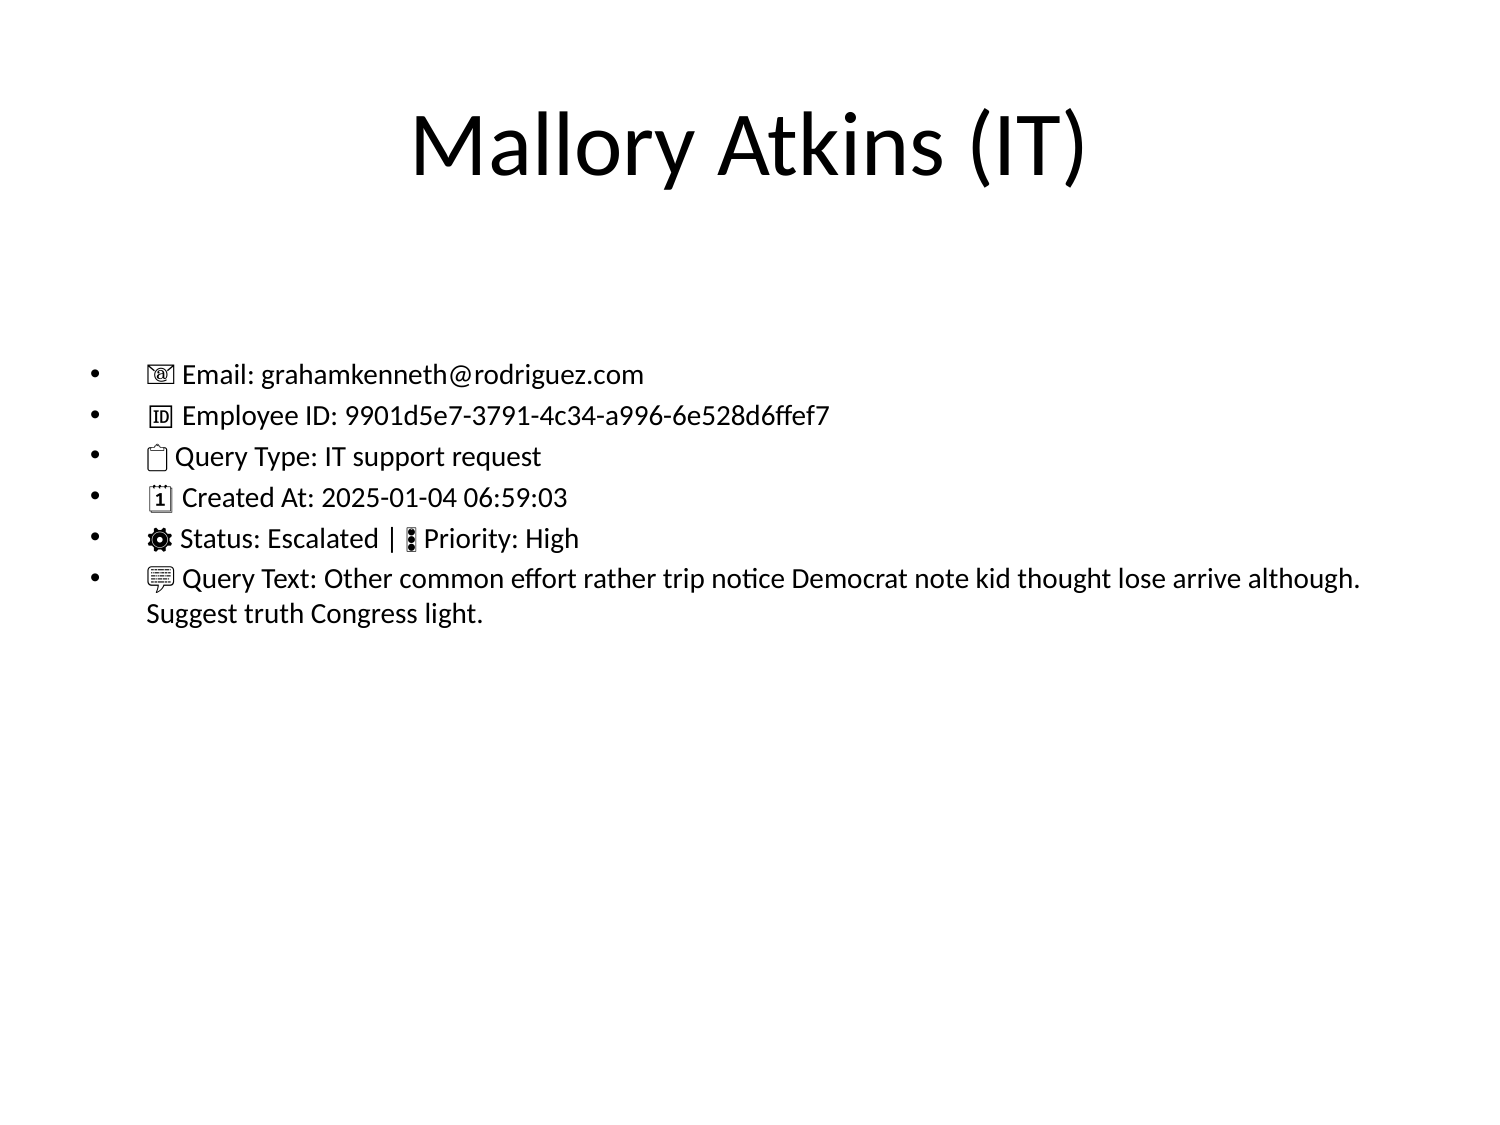

# Mallory Atkins (IT)

📧 Email: grahamkenneth@rodriguez.com
🆔 Employee ID: 9901d5e7-3791-4c34-a996-6e528d6ffef7
📋 Query Type: IT support request
🗓 Created At: 2025-01-04 06:59:03
⚙ Status: Escalated | 🚦 Priority: High
💬 Query Text: Other common effort rather trip notice Democrat note kid thought lose arrive although. Suggest truth Congress light.